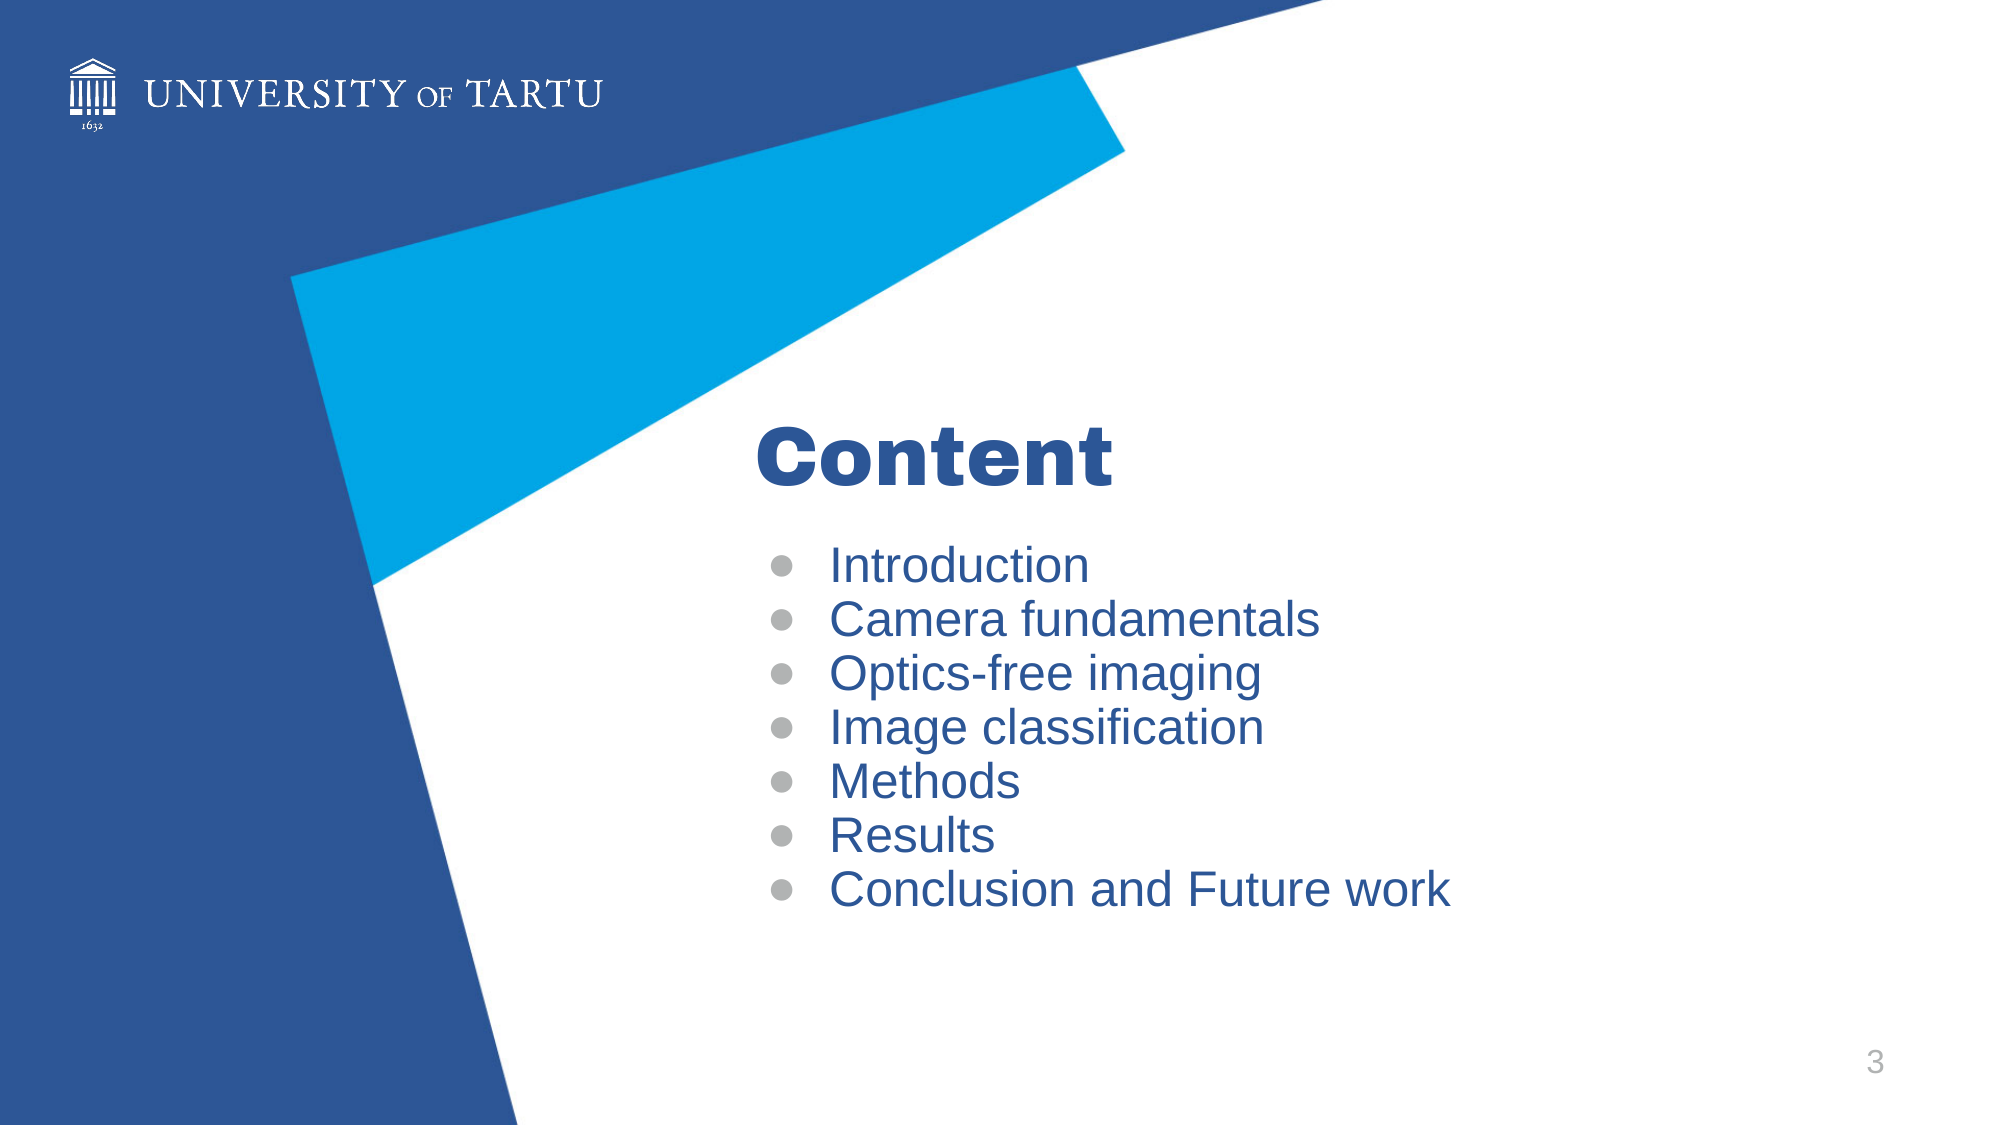

# Content
Introduction
Camera fundamentals
Optics-free imaging
Image classification
Methods
Results
Conclusion and Future work
3